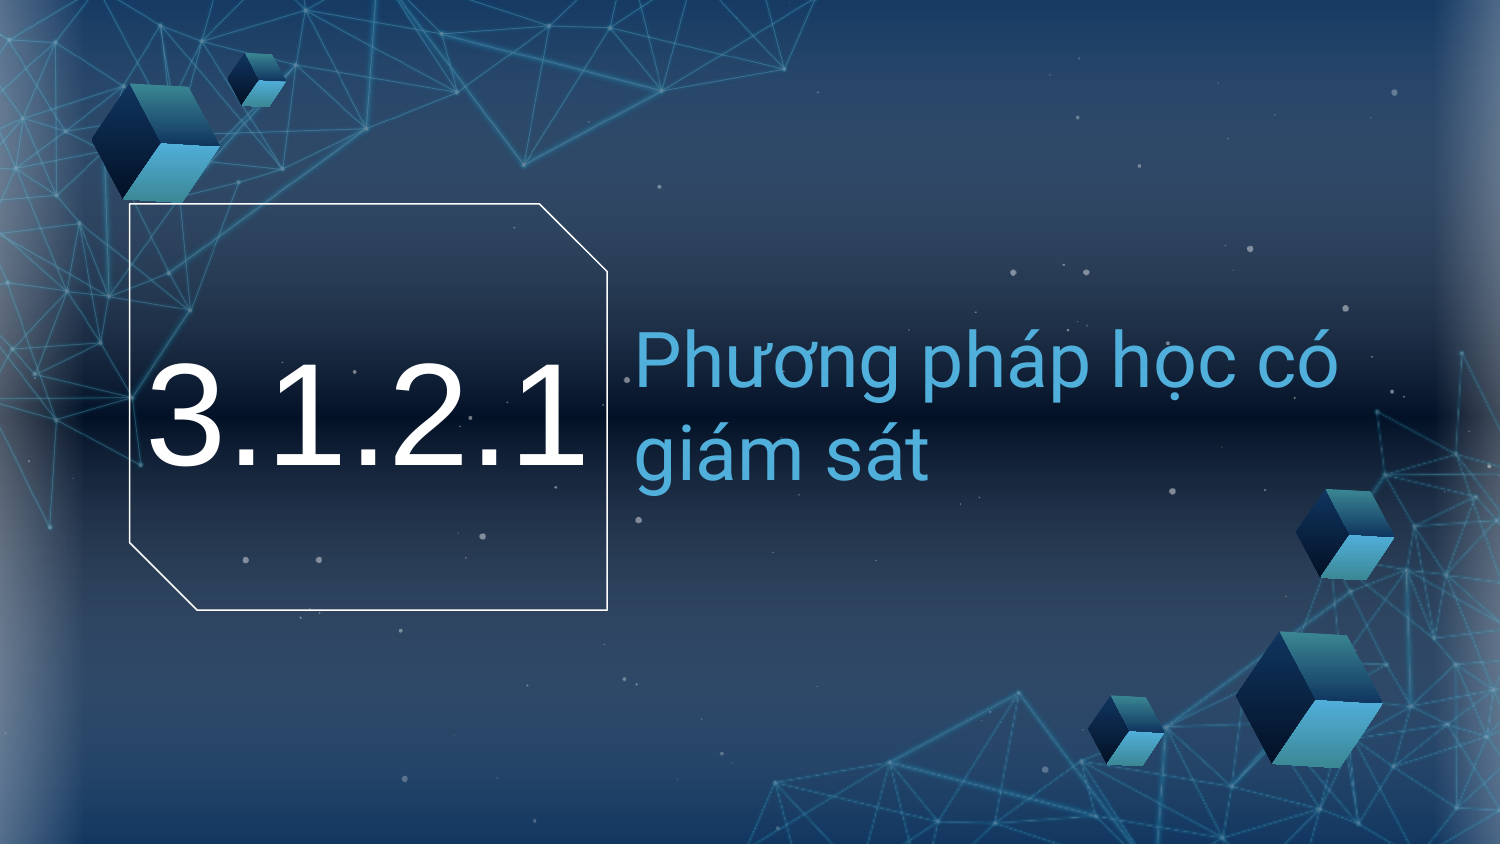

# Phương pháp học có giám sát
3.1.2.1